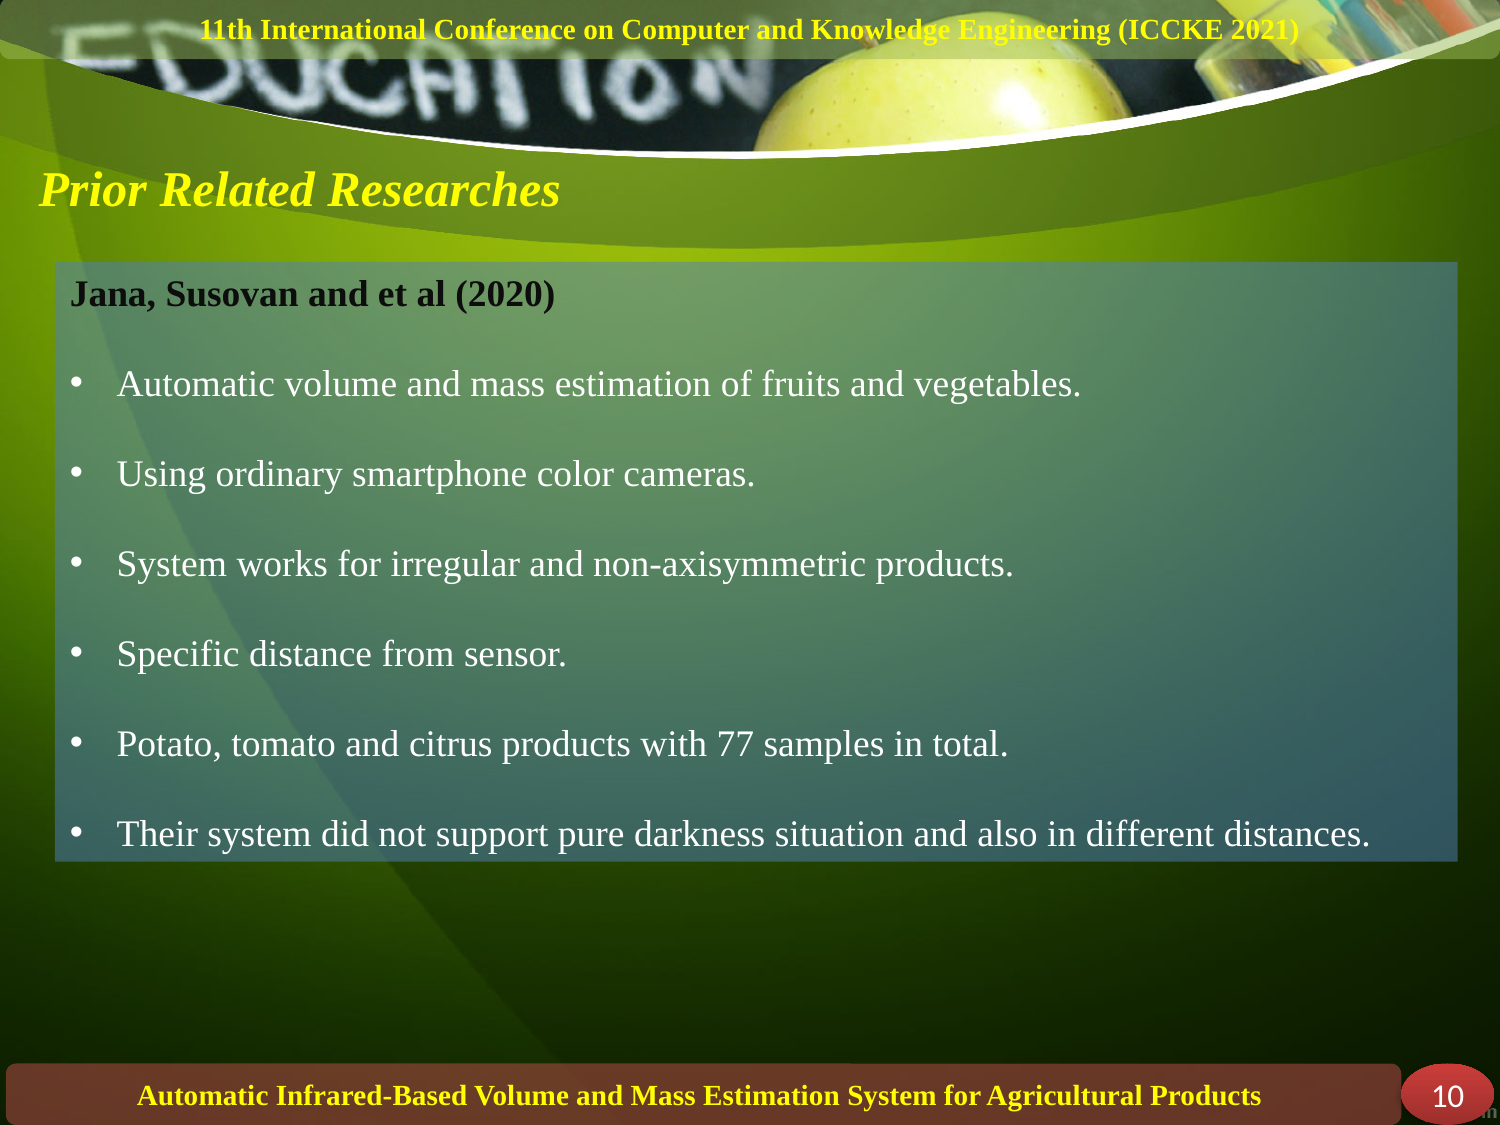

11th International Conference on Computer and Knowledge Engineering (ICCKE 2021)
# Prior Related Researches
Jana, Susovan and et al (2020)

Automatic volume and mass estimation of fruits and vegetables.

Using ordinary smartphone color cameras.

System works for irregular and non-axisymmetric products.

Specific distance from sensor.

Potato, tomato and citrus products with 77 samples in total.

Their system did not support pure darkness situation and also in different distances.
Automatic Infrared-Based Volume and Mass Estimation System for Agricultural Products
10